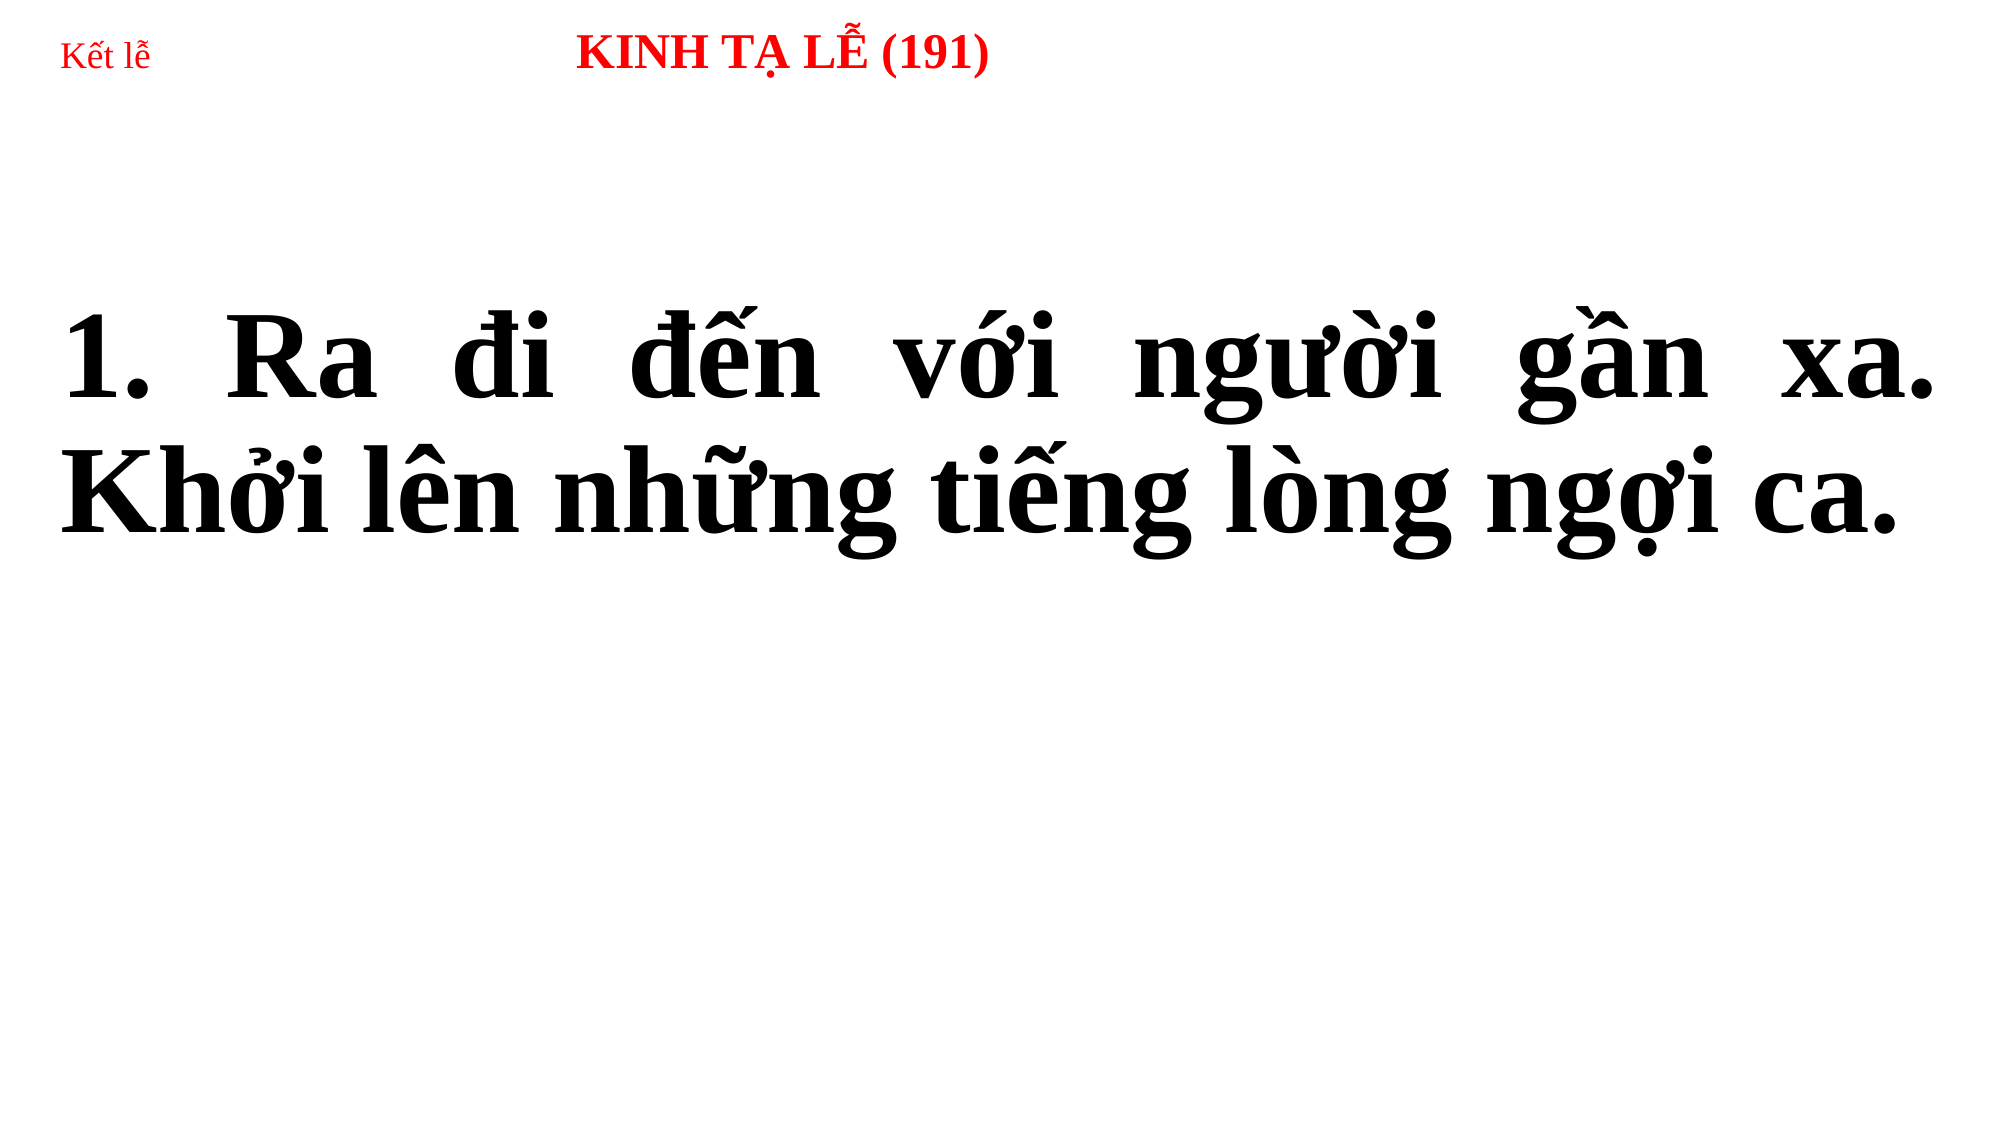

# Kết lễ                                     	       KINH TẠ LỄ (191)
1. Ra đi đến với người gần xa. Khởi lên những tiếng lòng ngợi ca.